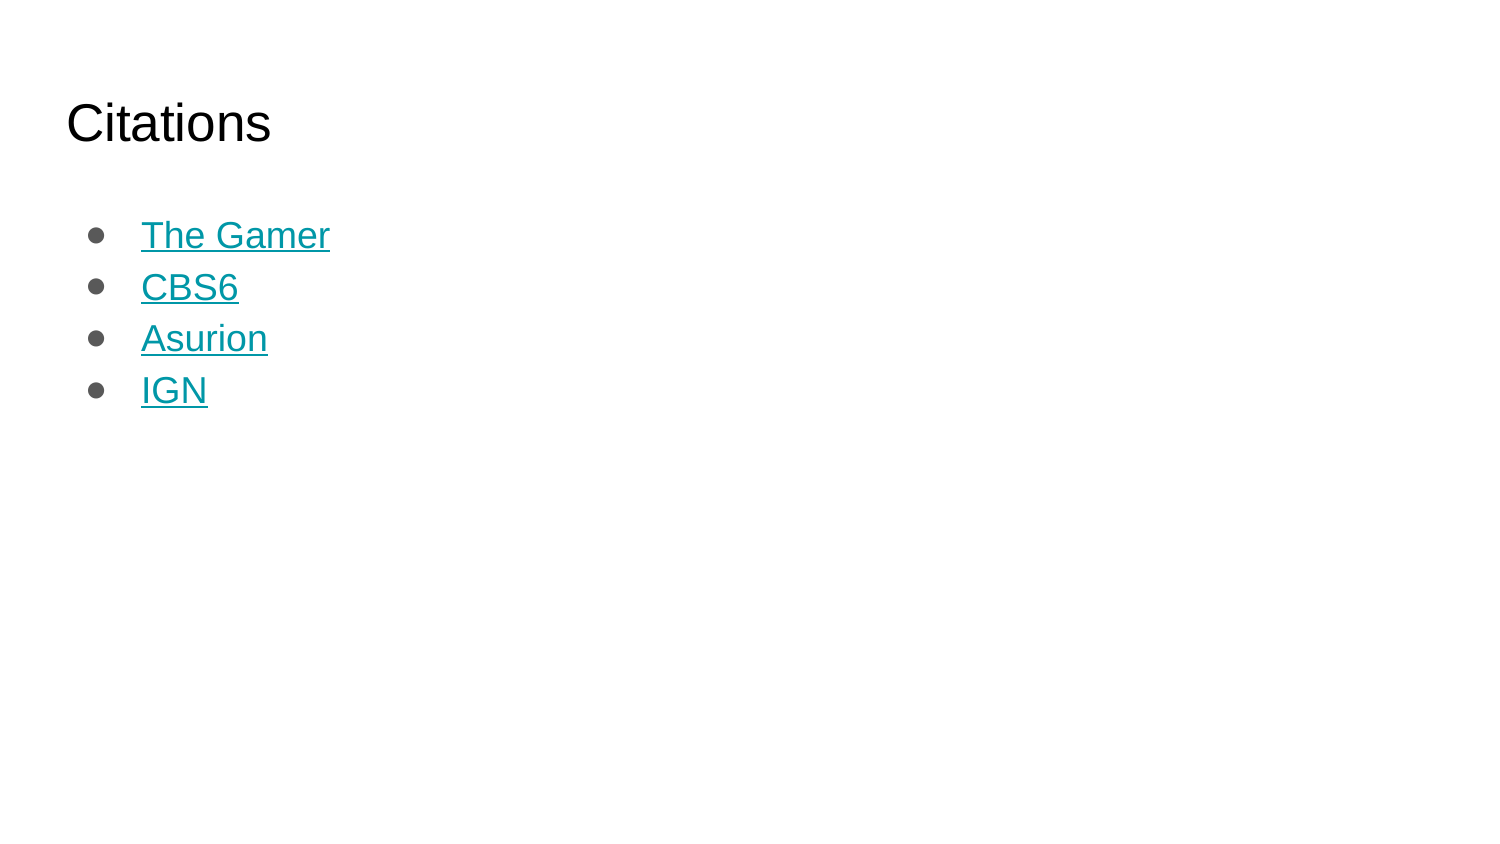

# Citations
The Gamer
CBS6
Asurion
IGN